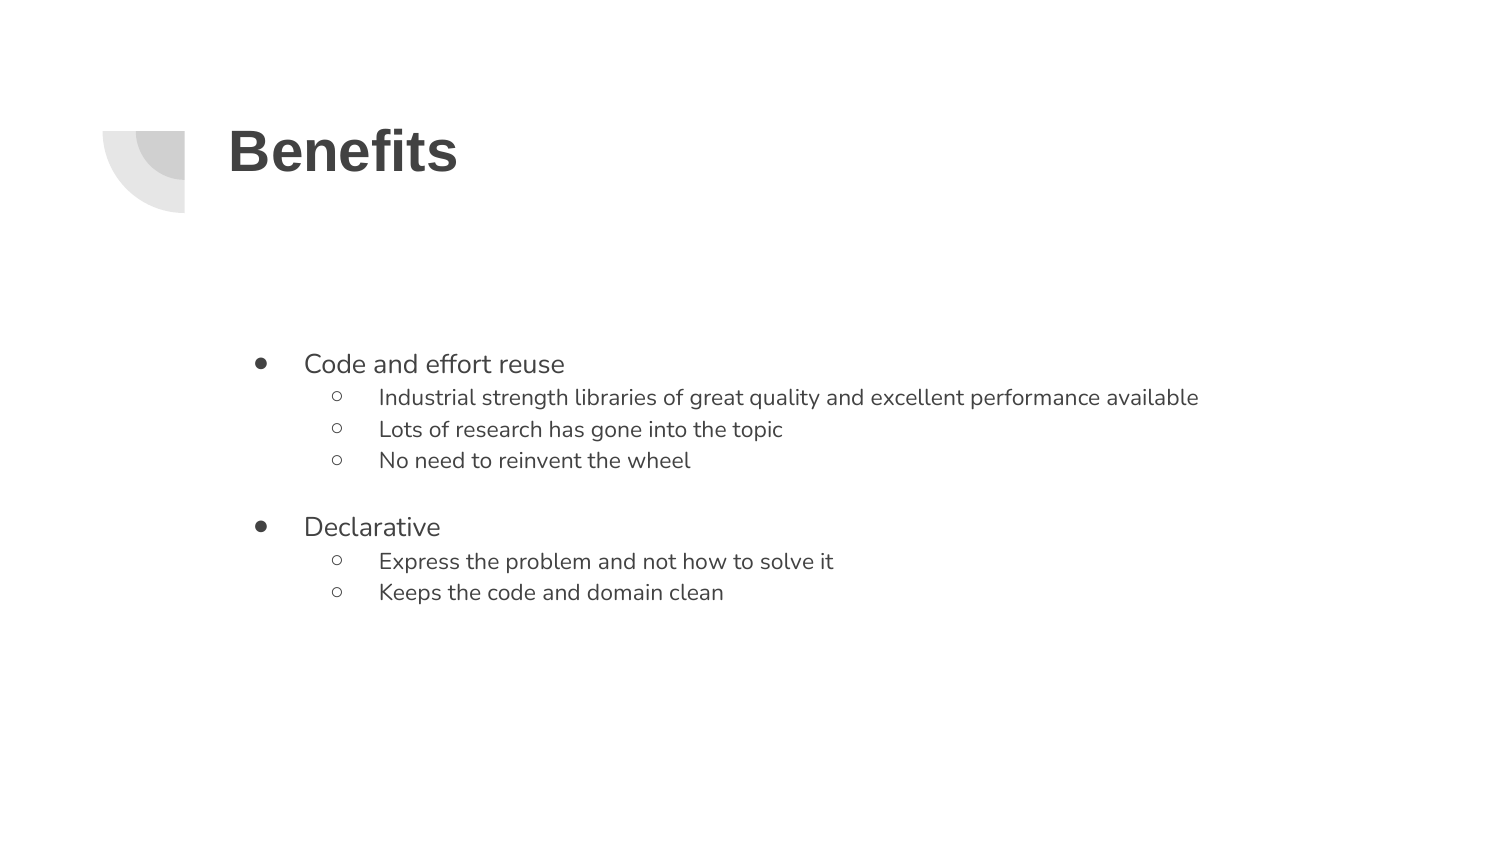

# Benefits
Code and effort reuse
Industrial strength libraries of great quality and excellent performance available
Lots of research has gone into the topic
No need to reinvent the wheel
Declarative
Express the problem and not how to solve it
Keeps the code and domain clean